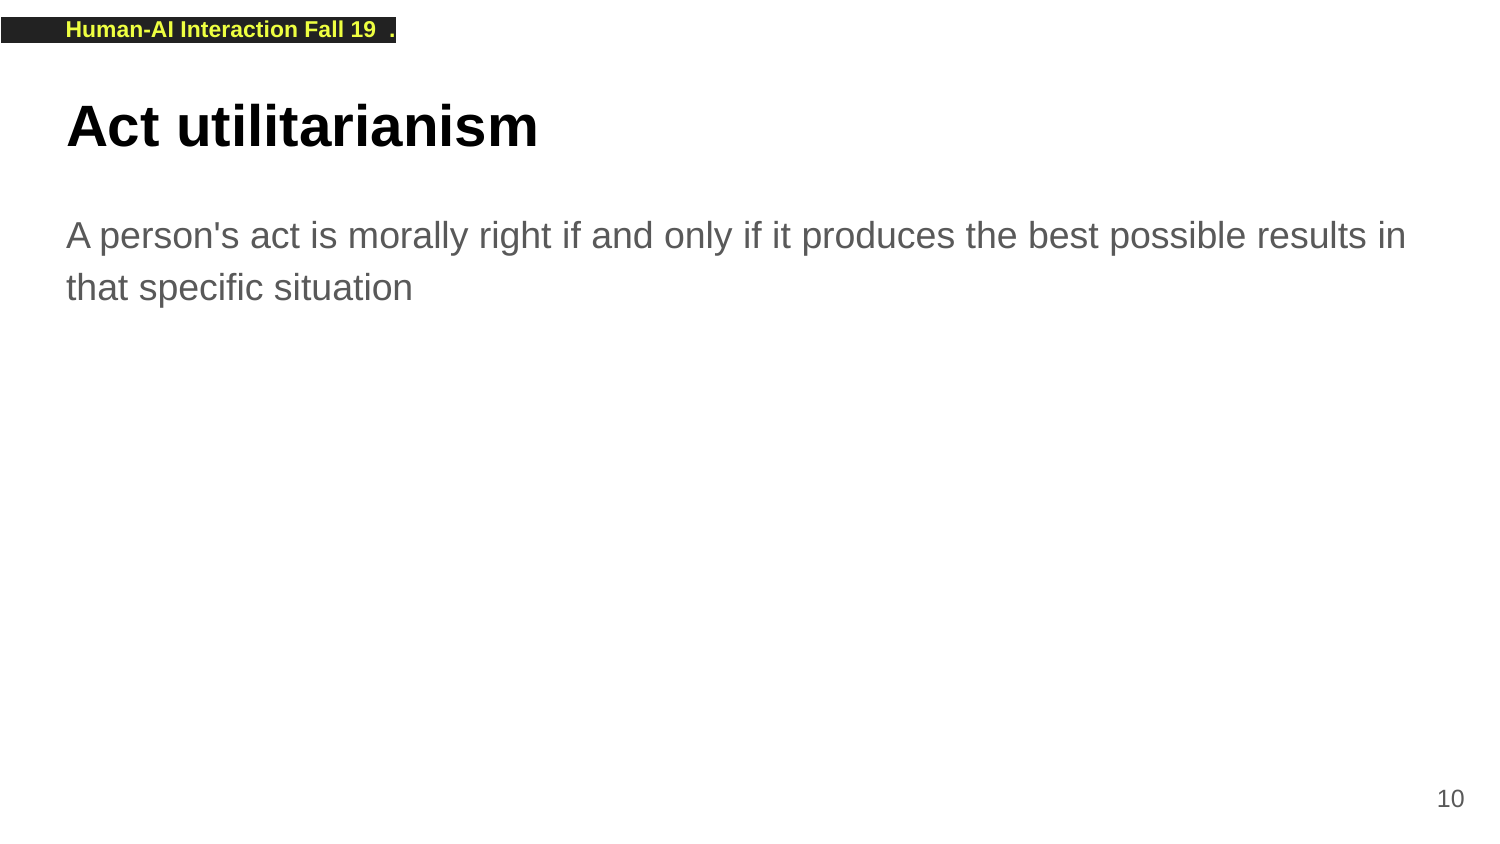

# Act utilitarianism
A person's act is morally right if and only if it produces the best possible results in that specific situation
10